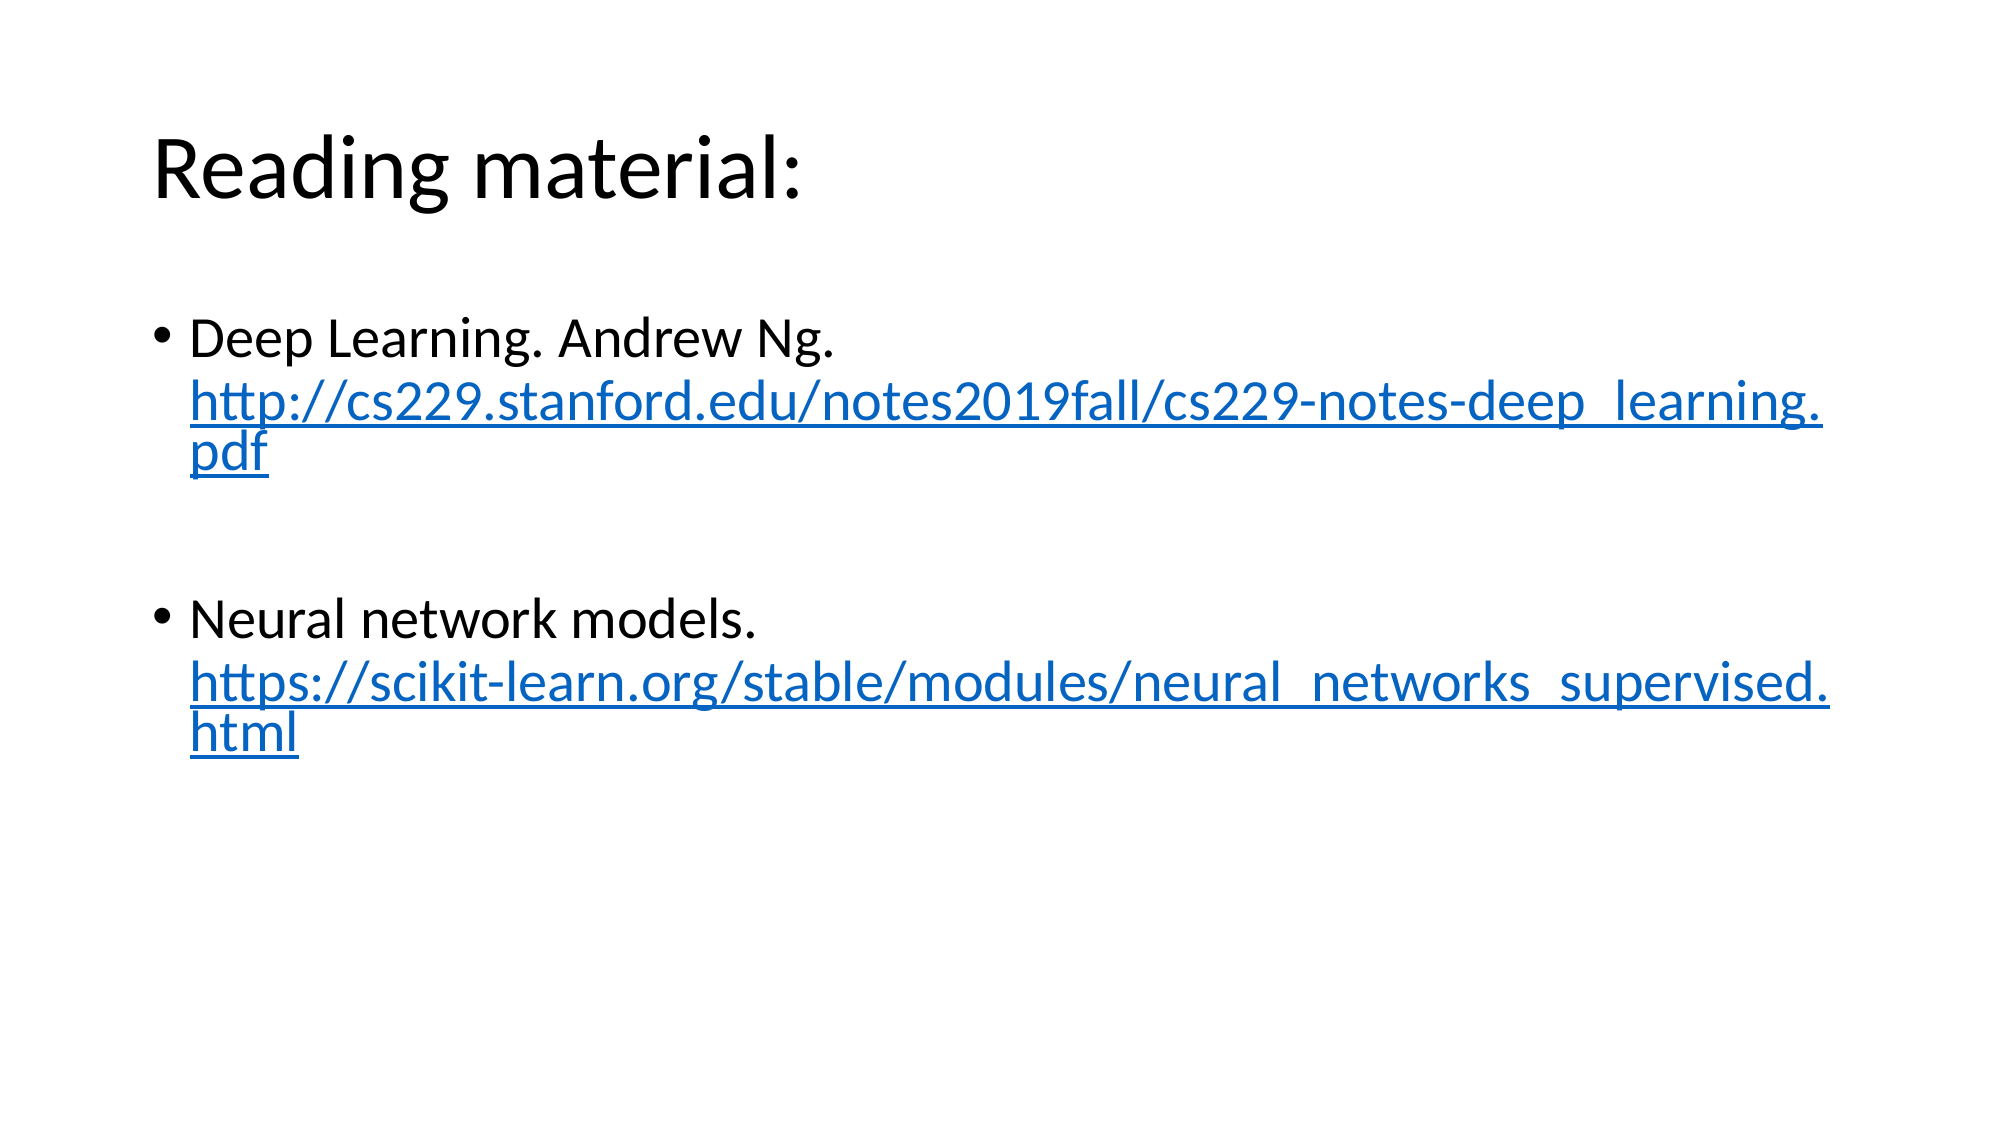

# Reading material:
Deep Learning. Andrew Ng. http://cs229.stanford.edu/notes2019fall/cs229-notes-deep_learning.pdf

Neural network models. https://scikit-learn.org/stable/modules/neural_networks_supervised.html